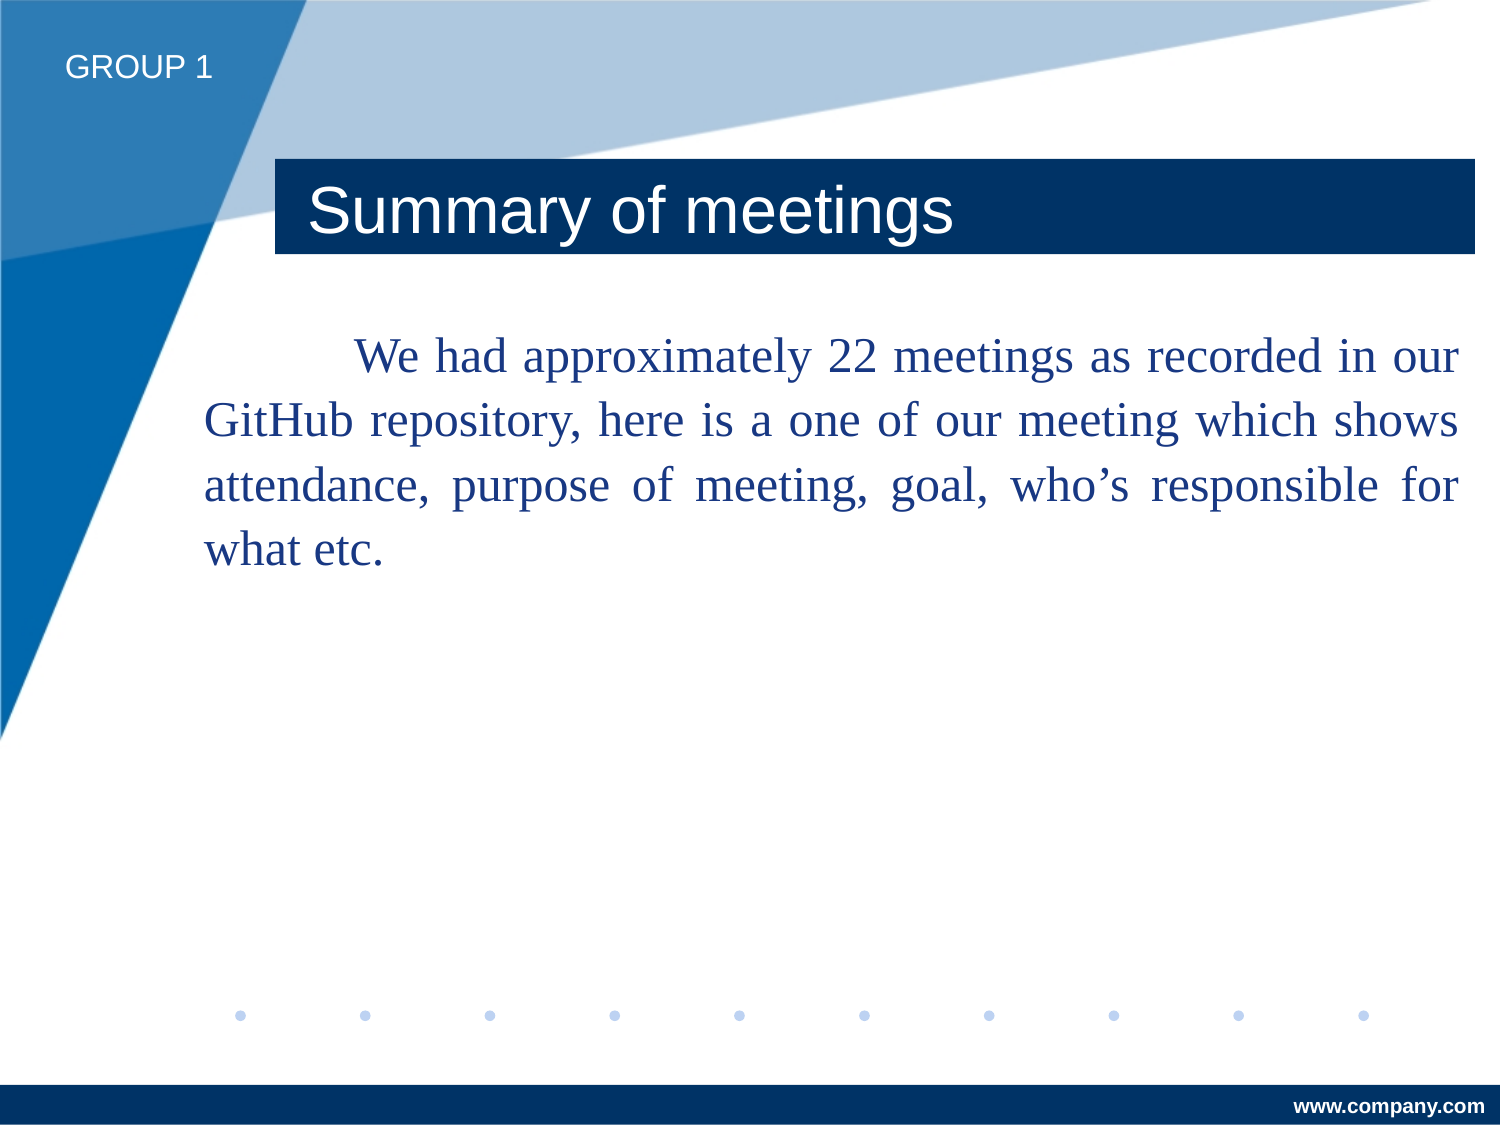

GROUP 1
# Summary of meetings
	We had approximately 22 meetings as recorded in our GitHub repository, here is a one of our meeting which shows attendance, purpose of meeting, goal, who’s responsible for what etc.